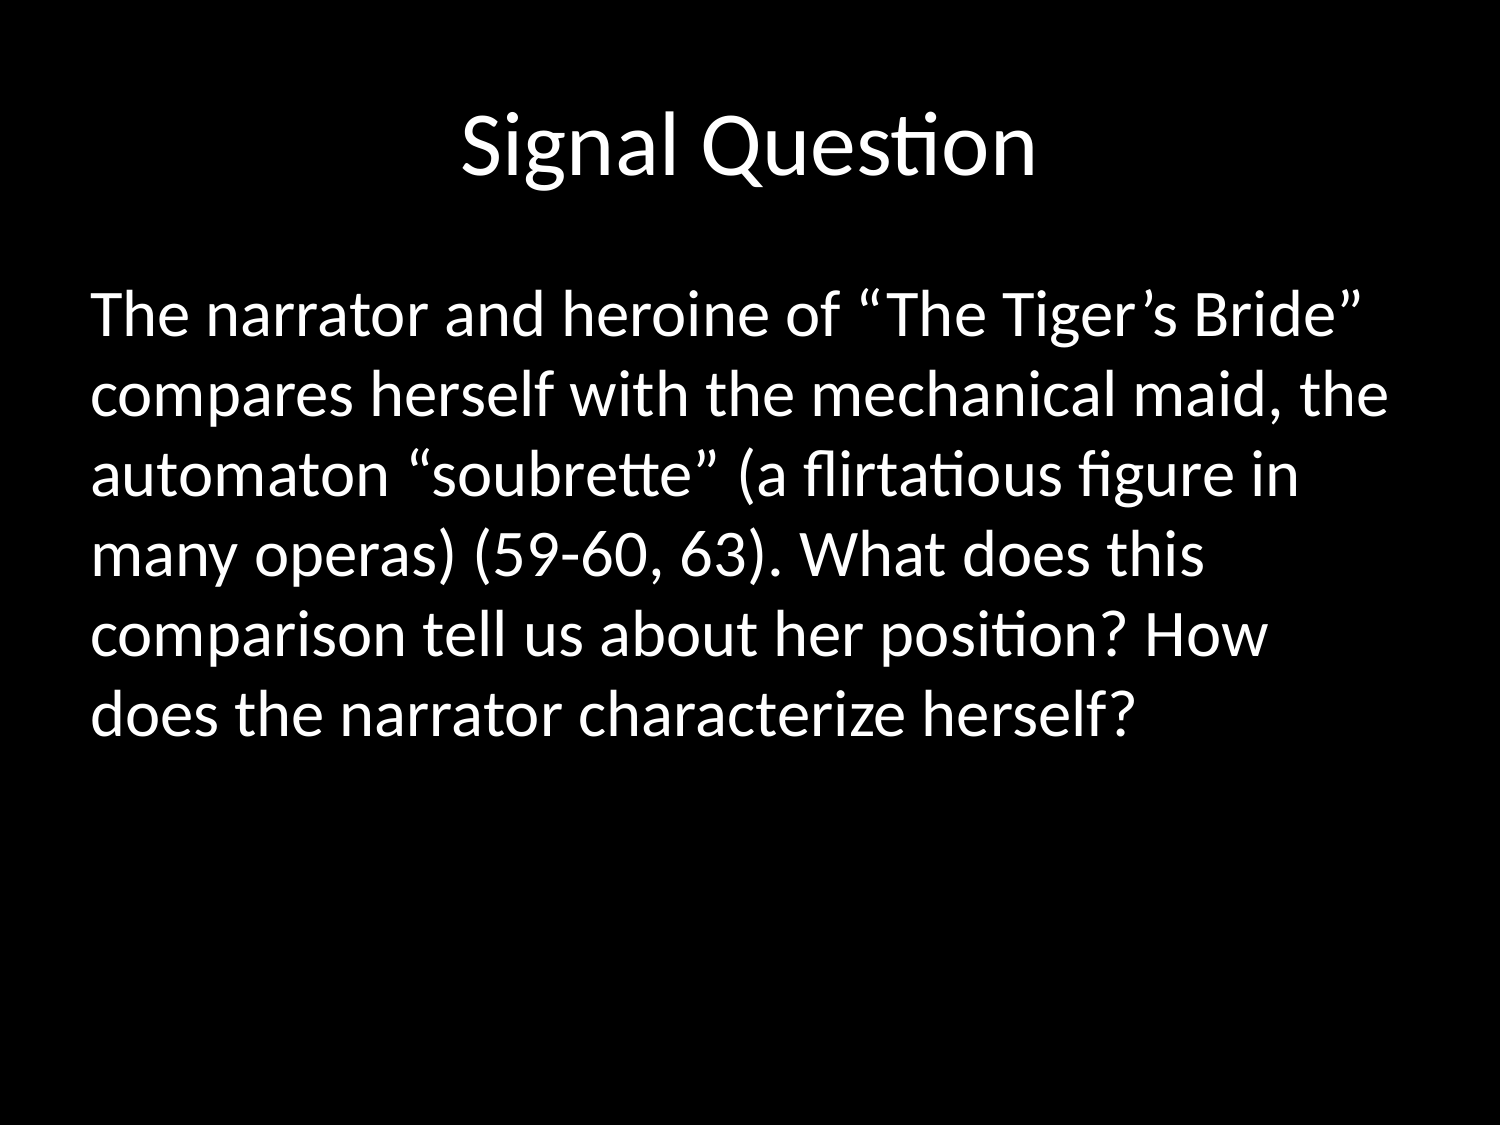

# Signal Question
The narrator and heroine of “The Tiger’s Bride” compares herself with the mechanical maid, the automaton “soubrette” (a flirtatious figure in many operas) (59-60, 63). What does this comparison tell us about her position? How does the narrator characterize herself?